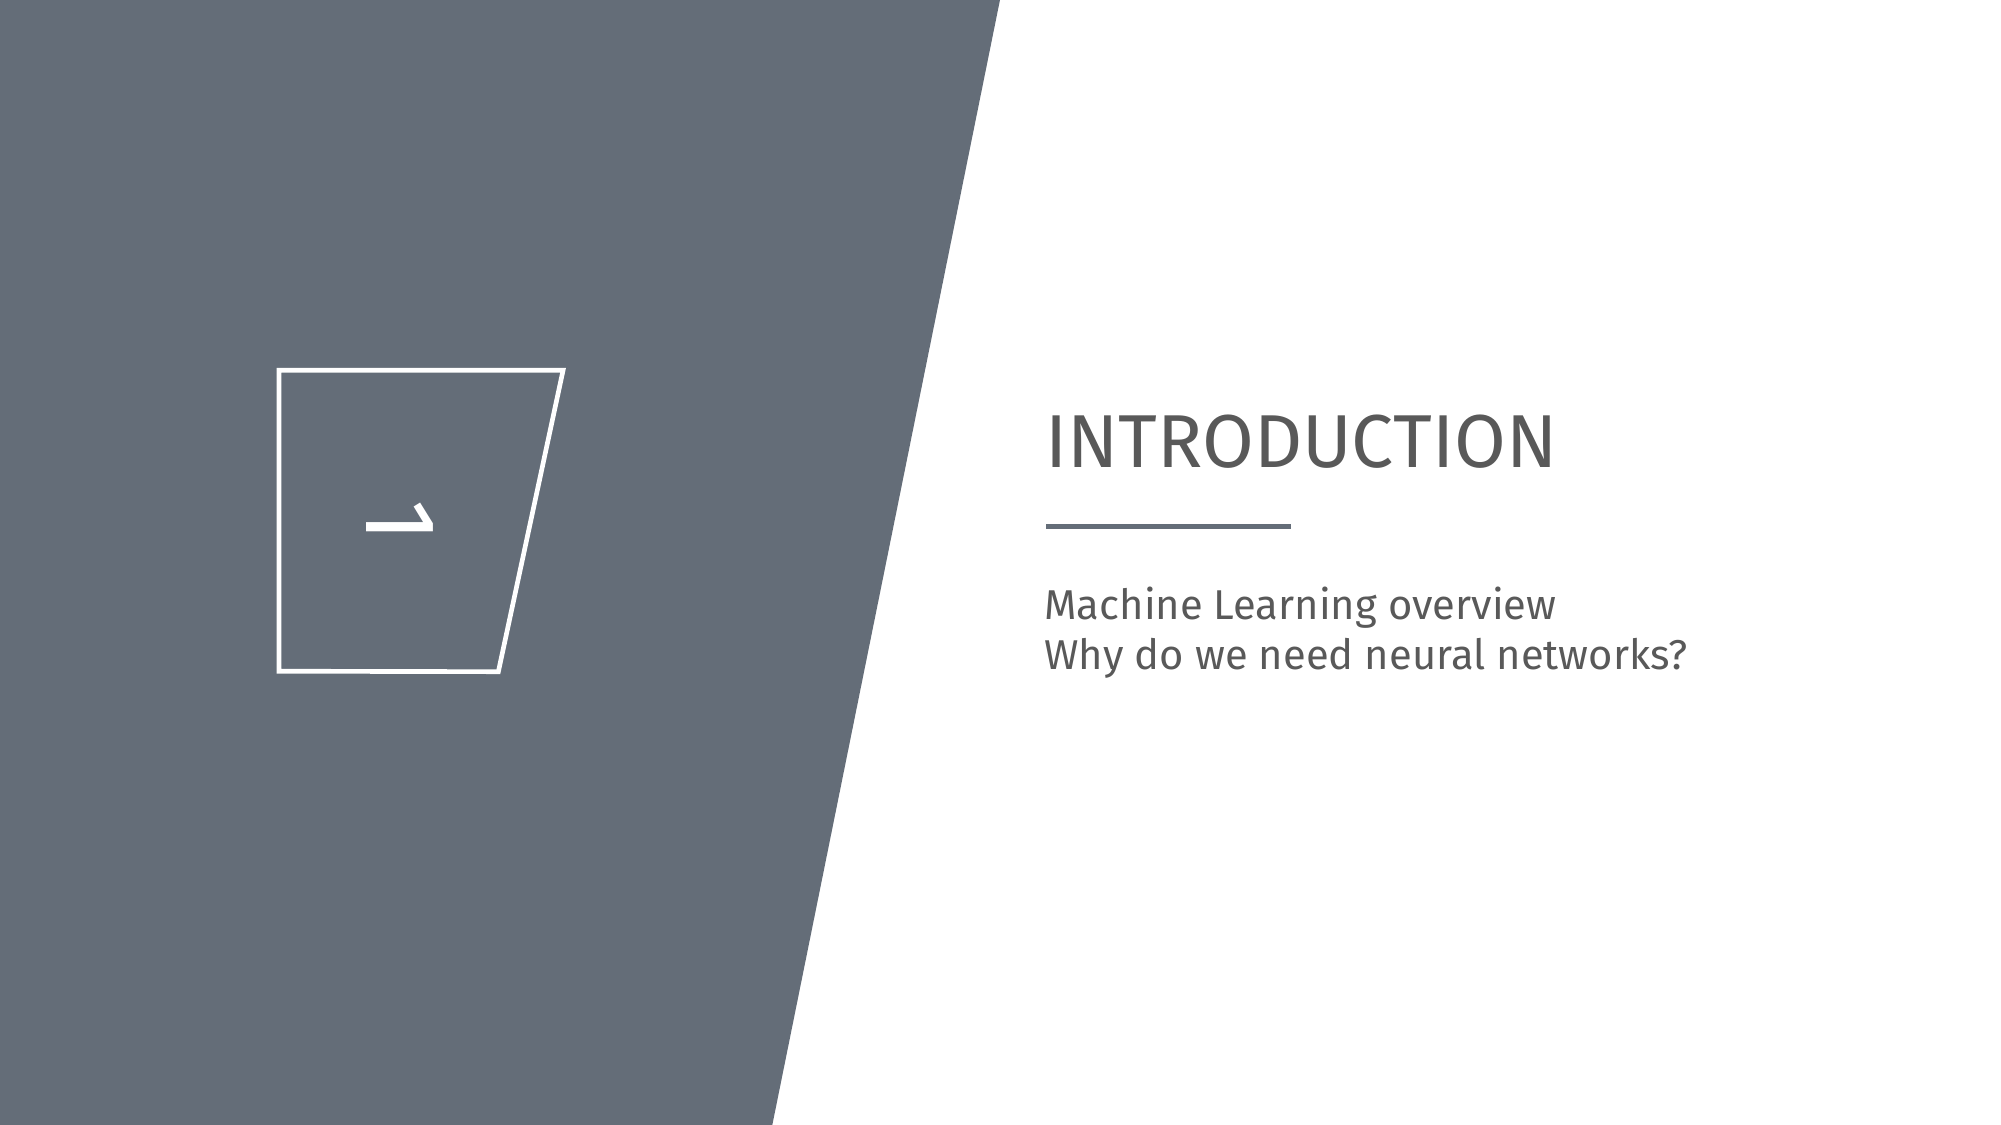

1
INTRODUCTION
Machine Learning overview
Why do we need neural networks?